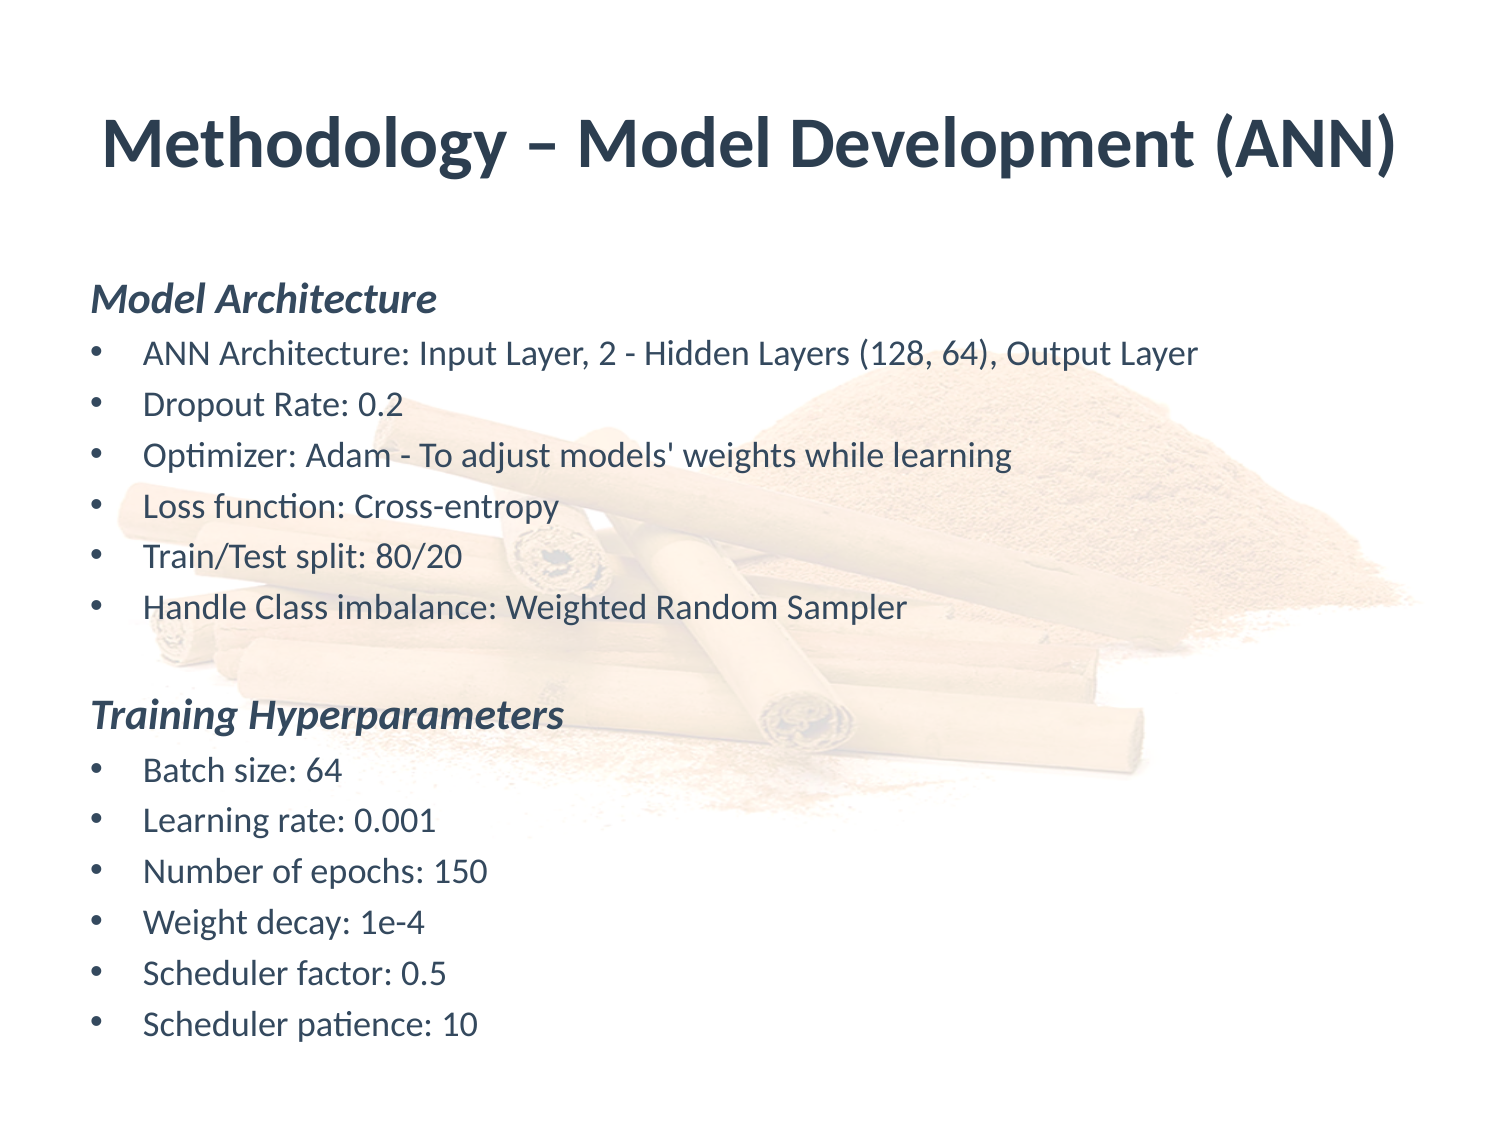

# Methodology – Model Development (ANN)
Model Architecture
ANN Architecture: Input Layer, 2 - Hidden Layers (128, 64), Output Layer
Dropout Rate: 0.2
Optimizer: Adam - To adjust models' weights while learning
Loss function: Cross-entropy
Train/Test split: 80/20
Handle Class imbalance: Weighted Random Sampler

Training Hyperparameters
Batch size: 64
Learning rate: 0.001
Number of epochs: 150
Weight decay: 1e-4
Scheduler factor: 0.5
Scheduler patience: 10